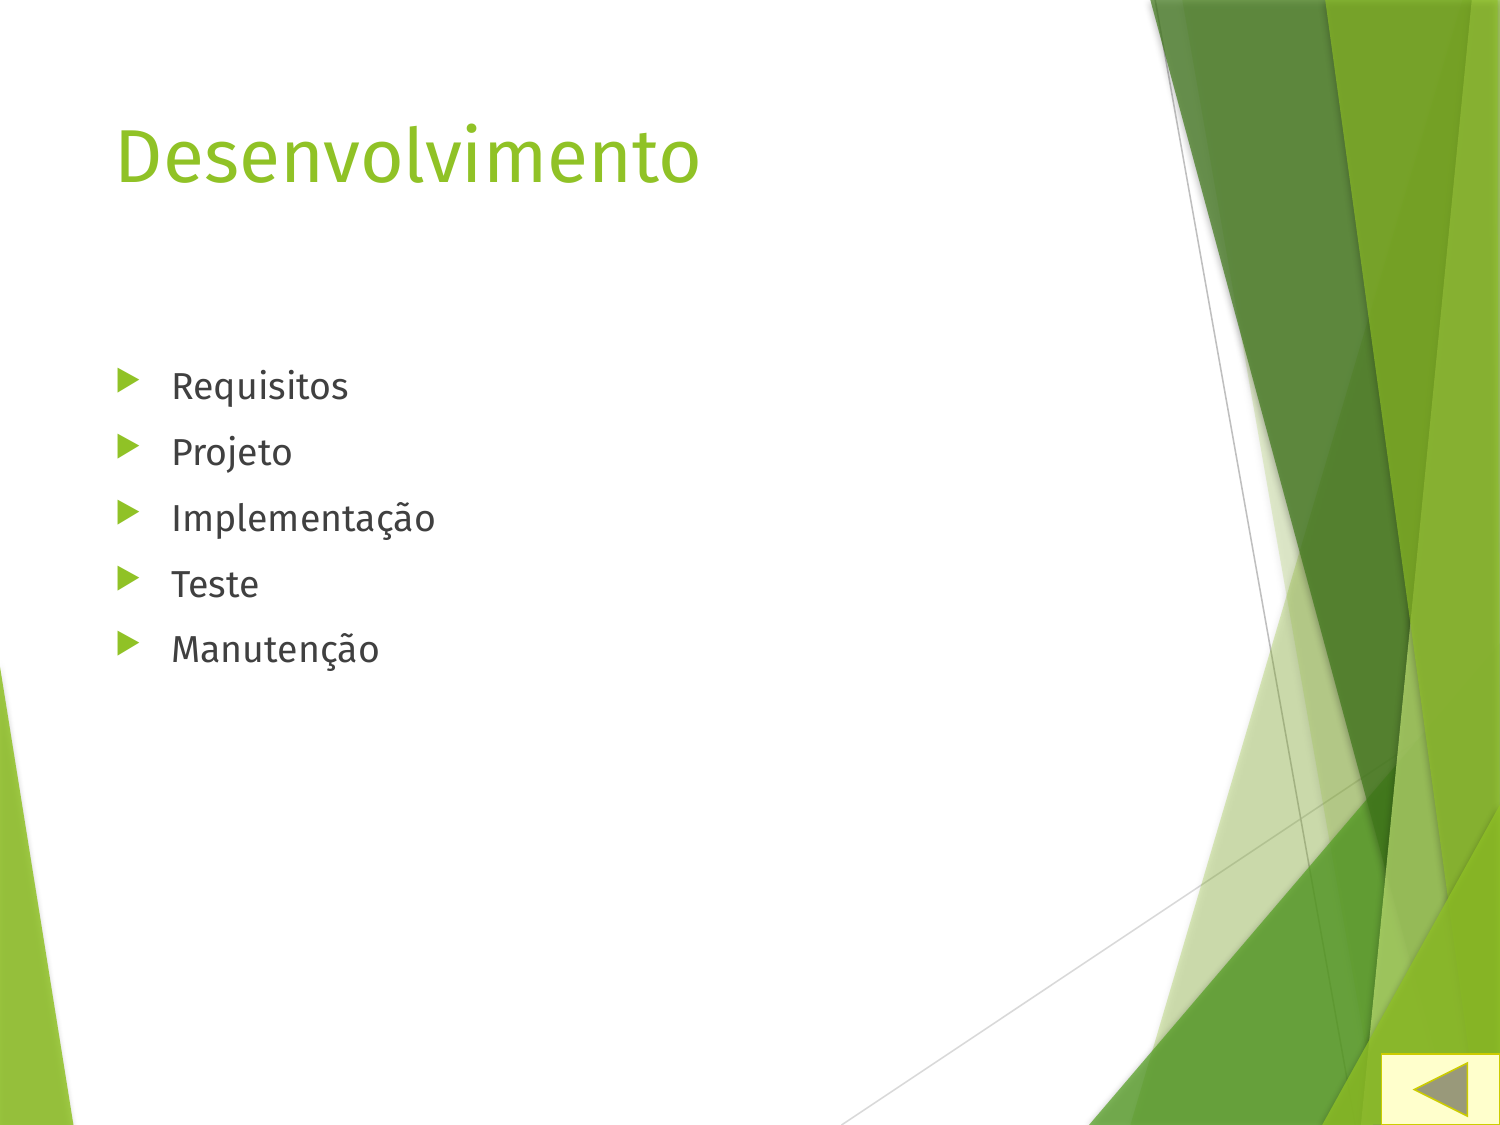

# Desenvolvimento
Requisitos
Projeto
Implementação
Teste
Manutenção